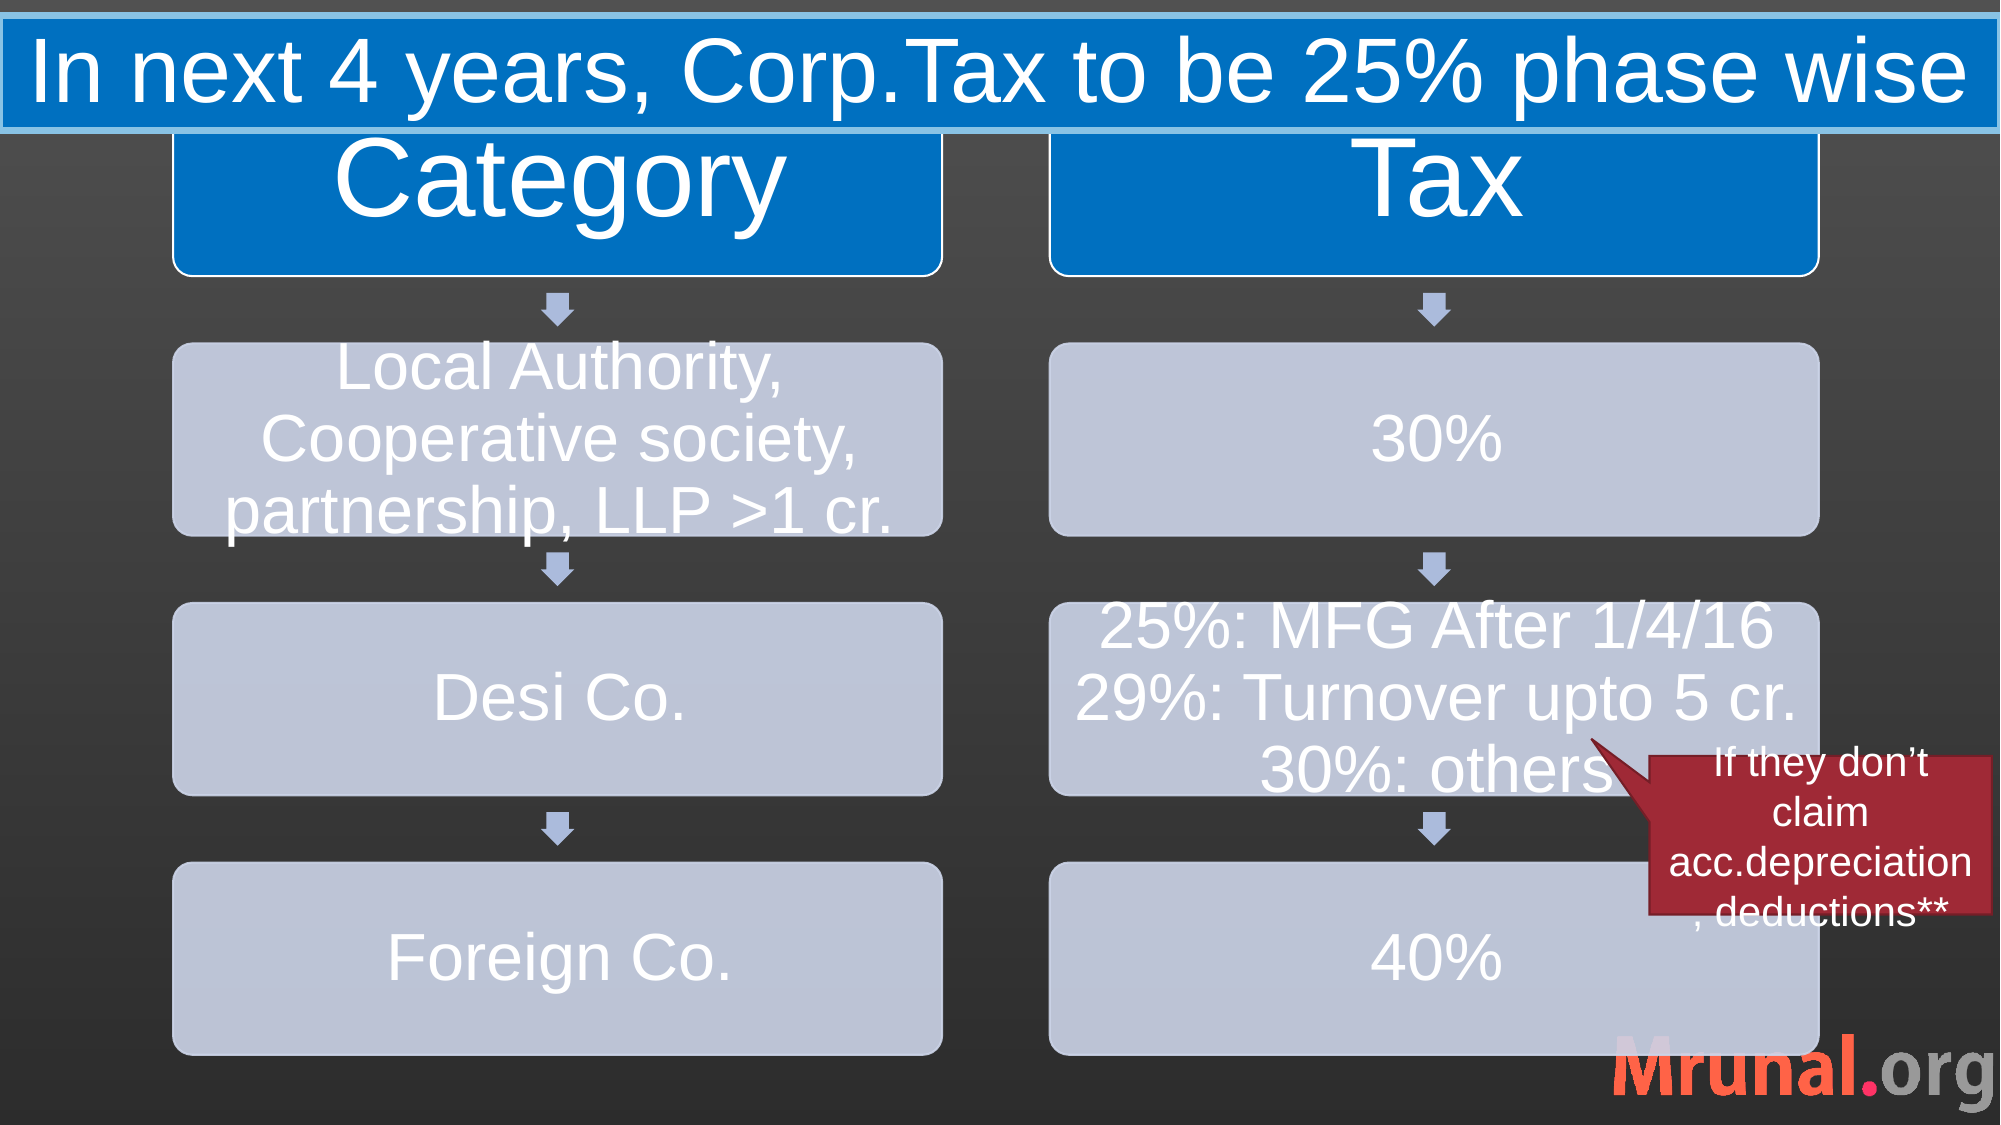

# In next 4 years, Corp.Tax to be 25% phase wise
Category
Local Authority, Cooperative society, partnership, LLP >1 cr.
Desi Co.
Foreign Co.
Tax
30%
25%: MFG After 1/4/16
29%: Turnover upto 5 cr.
30%: others
40%
If they don’t claim acc.depreciation, deductions**